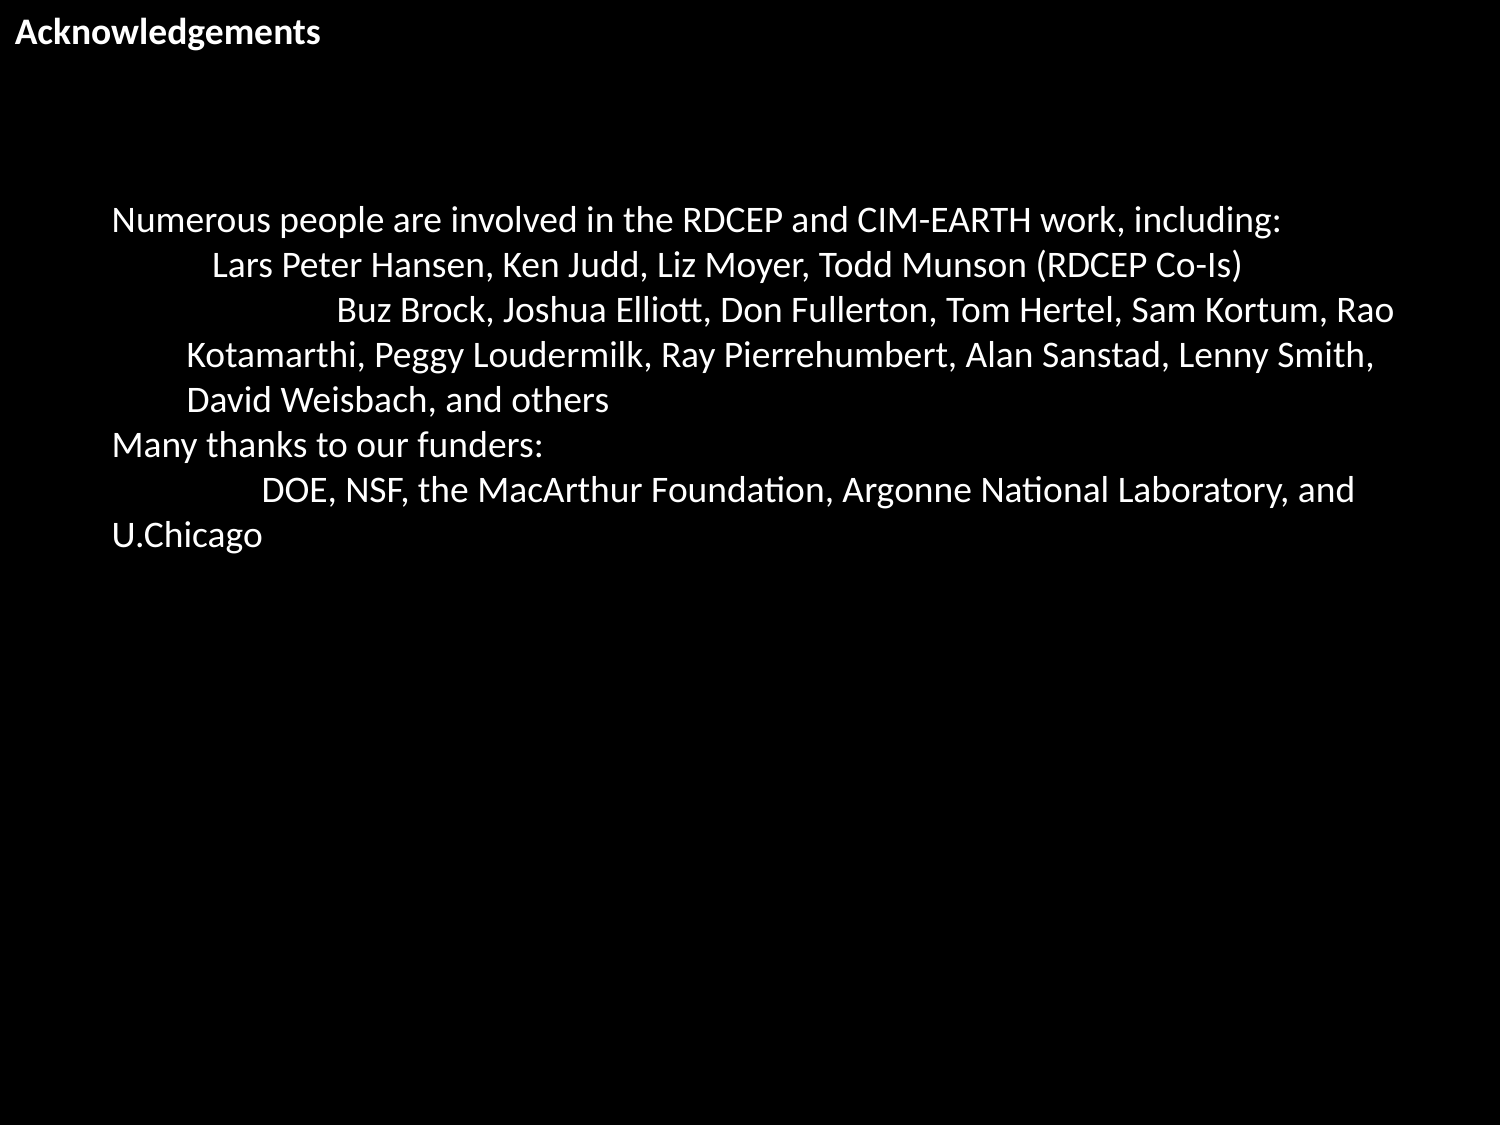

Acknowledgements
Numerous people are involved in the RDCEP and CIM-EARTH work, including:
   Lars Peter Hansen, Ken Judd, Liz Moyer, Todd Munson (RDCEP Co-Is)
	Buz Brock, Joshua Elliott, Don Fullerton, Tom Hertel, Sam Kortum, Rao Kotamarthi, Peggy Loudermilk, Ray Pierrehumbert, Alan Sanstad, Lenny Smith, David Weisbach, and others
Many thanks to our funders:
	DOE, NSF, the MacArthur Foundation, Argonne National Laboratory, and U.Chicago